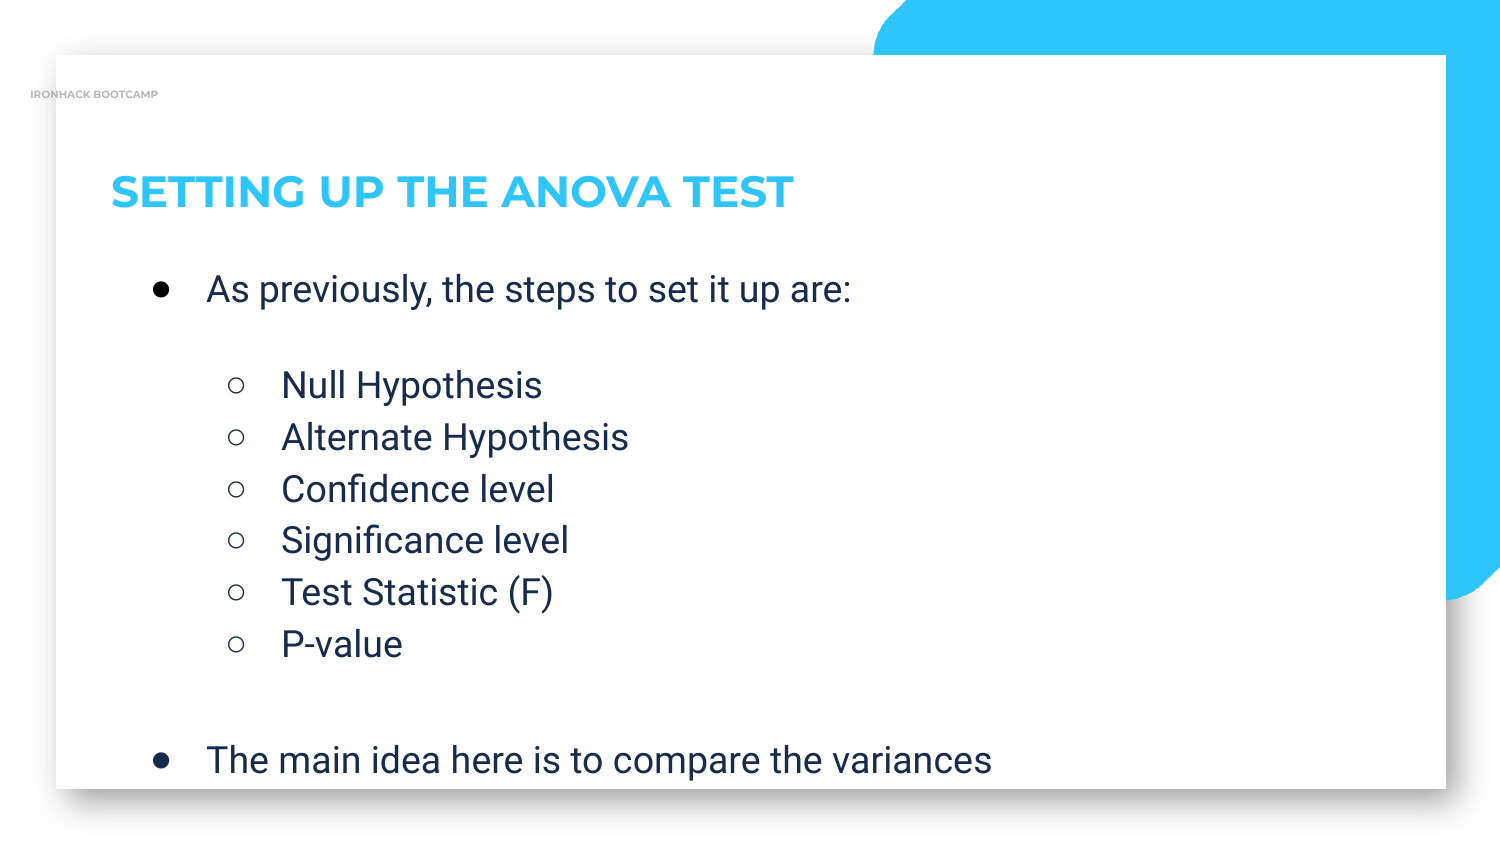

IRONHACK BOOTCAMP
SETTING UP THE ANOVA TEST
As previously, the steps to set it up are:

Null Hypothesis
Alternate Hypothesis
Confidence level
Significance level
Test Statistic (F)
P-value

The main idea here is to compare the variances